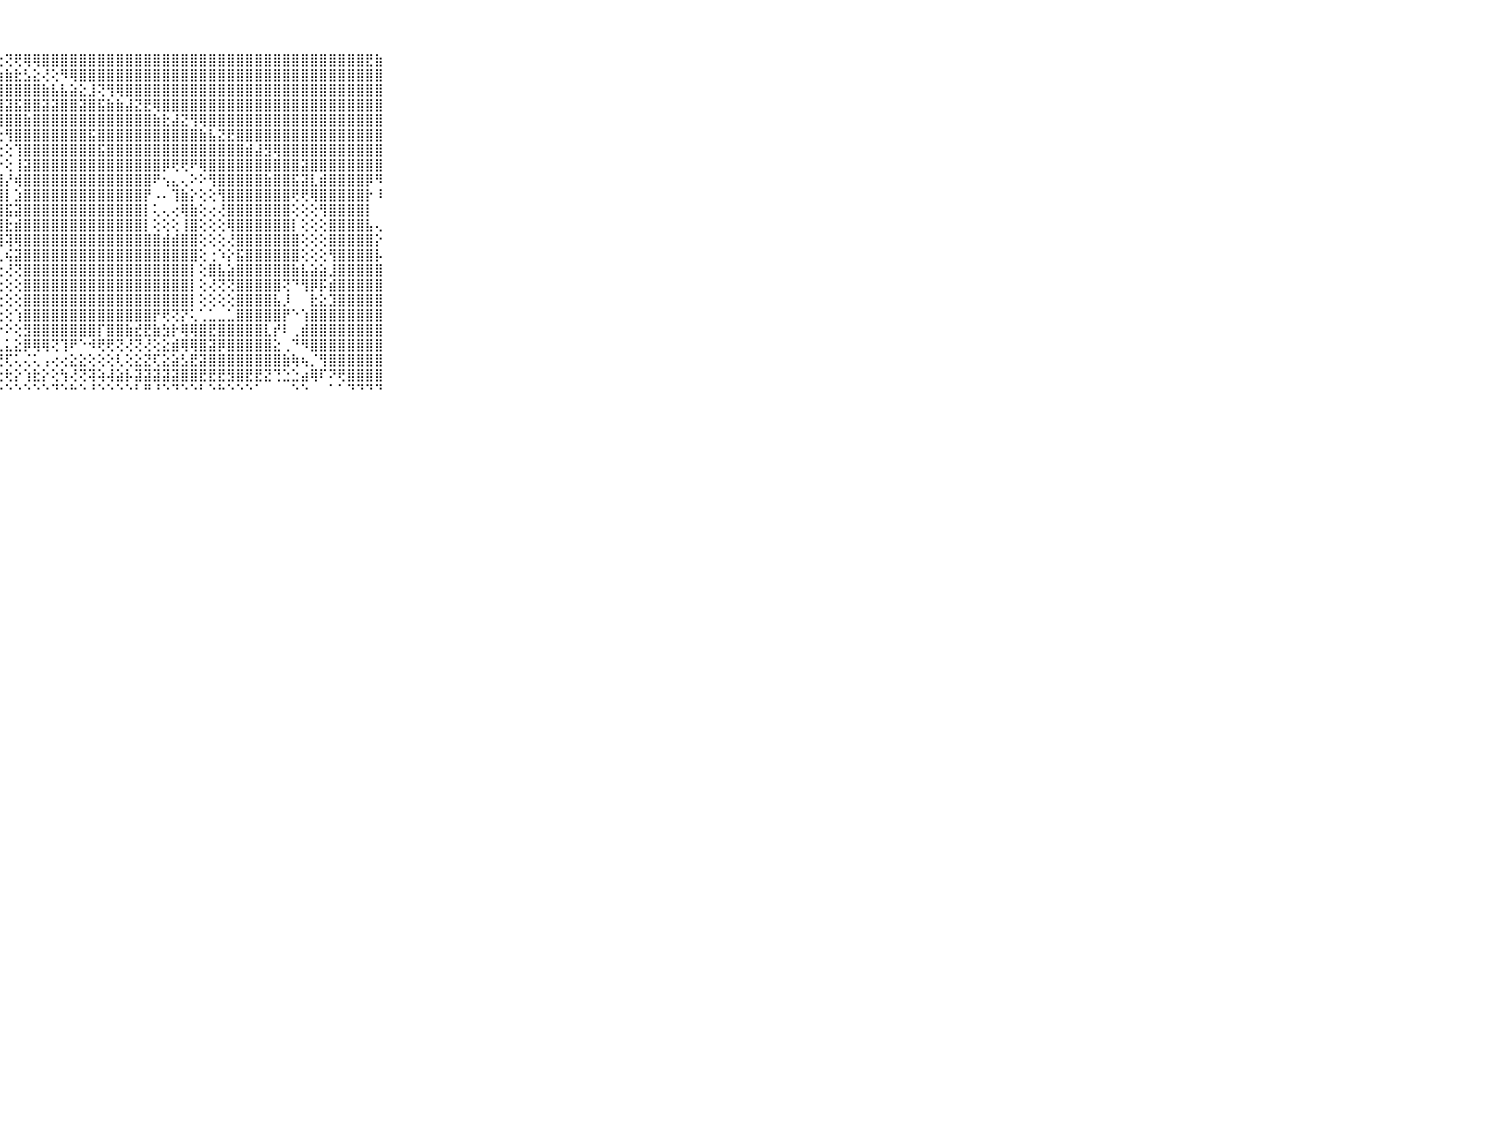

⠀⠀⠀⠀⠀⠀⠀⠀⠀⠀⠀⢞⡝⢧⢜⣹⢷⣾⣷⢳⣿⣿⡿⣼⣿⣧⡕⢕⢝⢟⢿⢿⣿⣿⣿⣿⣿⣿⣿⣿⣿⣿⣿⣿⣿⣿⣿⣿⣿⣿⣿⣿⣿⣿⣿⣿⣿⣿⣿⣿⣿⣿⣿⣿⣿⣿⣿⣟⣷⠀⠀⠀⠀⠀⠀⠀⠀⠀⠀⠀⠀
⠀⠀⠀⠀⠀⠀⠀⠀⠀⠀⠀⢜⣧⡹⢵⢷⣯⣾⡟⢿⣿⣿⣯⣿⡳⢿⣿⣷⣷⣗⣣⣕⢜⢕⠻⢿⣿⣿⣿⣿⣿⣿⣿⣿⣿⣿⣿⣿⣿⣿⣿⣿⣿⣿⣿⣿⣿⣿⣿⣿⣿⣿⣿⣿⣿⣿⣿⣿⣿⠀⠀⠀⠀⠀⠀⠀⠀⠀⠀⠀⠀
⠀⠀⠀⠀⠀⠀⠀⠀⠀⠀⠀⢎⡕⢱⣵⢗⢟⣷⣸⡾⣻⣾⣿⣿⣿⣿⢟⣿⣿⣿⣿⣿⣷⣧⣧⣵⣕⣸⢝⢻⢿⣿⣿⣿⣿⣿⣿⣿⣿⣿⣿⣿⣿⣿⣿⣿⣿⣿⣿⣿⣿⣿⣿⣿⣿⣿⣿⣿⣿⠀⠀⠀⠀⠀⠀⠀⠀⠀⠀⠀⠀
⠀⠀⠀⠀⠀⠀⠀⠀⠀⠀⠀⣿⣱⣼⣿⡿⢿⢟⢞⢞⢏⢝⢟⢻⢿⣿⣿⣿⣽⣯⣿⣿⣽⣽⣿⣿⣽⣿⣯⣷⣷⣼⣝⣟⢿⣿⣿⣿⣿⣿⣿⣿⣿⣿⣿⣿⣿⣿⣿⣿⣿⣿⣿⣿⣿⣿⣿⣿⣿⠀⠀⠀⠀⠀⠀⠀⠀⠀⠀⠀⠀
⠀⠀⠀⠀⠀⠀⠀⠀⠀⠀⠀⢿⠟⠝⠕⢕⢑⢕⢕⣕⢕⢕⢕⢕⢕⢜⢝⣿⣿⣿⣷⣿⣿⣿⣿⣿⣿⣿⣿⣿⣿⣿⣿⣿⣷⣗⣼⣝⢻⢿⣿⣿⣿⣿⣿⣿⣿⣿⣿⣿⣿⣿⣿⣿⣿⣿⣿⣿⣿⠀⠀⠀⠀⠀⠀⠀⠀⠀⠀⠀⠀
⠀⠀⠀⠀⠀⠀⠀⠀⠀⠀⠀⠀⠀⠀⠀⠀⠀⠁⠁⠑⠙⠳⢷⣕⡕⢕⢕⢕⢻⣿⣿⣿⣿⣿⣿⣿⣿⣯⣿⣿⣿⣿⣿⣿⣿⣿⣿⣿⣿⣷⣧⣝⣟⣿⣿⣿⣿⣿⣿⣿⣿⣿⣿⣿⣿⣿⣿⣿⣿⠀⠀⠀⠀⠀⠀⠀⠀⠀⠀⠀⠀
⠀⠀⠀⠀⠀⠀⠀⠀⠀⠀⠀⠙⠙⠓⠲⠦⠄⠀⠀⠀⠀⠀⠀⠝⣿⣧⡕⢕⢕⢹⣿⣿⣿⣿⣿⣿⣿⣿⣯⣿⣿⣿⣿⣿⣿⣿⣿⣿⣿⣿⣿⣿⣿⣿⣾⣼⣻⢿⣿⣿⣿⣿⣿⣿⣿⣿⣿⣿⣿⠀⠀⠀⠀⠀⠀⠀⠀⠀⠀⠀⠀
⠀⠀⠀⠀⠀⠀⠀⠀⠀⠀⠀⠀⠀⠀⠀⠀⢄⠁⠄⢀⠀⠀⢀⠀⠘⢿⣿⡕⢕⢸⣽⣿⣿⣿⣿⣿⣿⣿⣿⣿⣿⣿⣿⣿⣿⡿⢟⢟⠟⢿⣿⣿⣿⣿⣿⣿⣿⣿⣿⣿⣽⣿⣿⣿⣿⣿⣿⣿⣿⠀⠀⠀⠀⠀⠀⠀⠀⠀⠀⠀⠀
⠀⠀⠀⠀⠀⠀⠀⠀⠀⠀⠀⢔⢕⢔⢔⢅⢄⢕⢀⢄⠀⢀⠐⠐⠀⢜⣿⣿⡜⢾⣿⣿⣿⣿⣿⣿⣿⣿⣿⣿⣿⣿⣿⣿⠟⢢⣄⢄⠕⠕⢻⣿⣿⣿⣿⣿⣷⣿⣿⣯⣽⣇⣾⣿⣿⣿⣿⡿⠻⠀⠀⠀⠀⠀⠀⠀⠀⠀⠀⠀⠀
⠀⠀⠀⠀⠀⠀⠀⠀⠀⠀⠀⣿⣿⣷⣷⣵⣕⣕⡕⢕⢕⢕⢕⢀⢄⢕⣿⣿⡇⣱⣿⣿⣿⣿⣿⣿⣿⣿⣿⣿⣿⣿⣿⡟⠠⠄⢹⣷⡕⢕⢕⢻⣿⣿⣿⣿⣿⣿⣿⢟⢟⢿⣿⣿⣿⣿⣿⡗⠸⠀⠀⠀⠀⠀⠀⠀⠀⠀⠀⠀⠀
⠀⠀⠀⠀⠀⠀⠀⠀⠀⠀⠀⣿⣿⣿⣿⣿⣿⣿⣿⣷⣷⣷⣧⣕⡕⣕⣿⣿⣯⣽⣿⣿⣿⣿⣿⣿⣿⣿⣿⣿⣿⣿⣿⡇⢅⢄⢔⢿⣷⢕⢔⢜⣿⣿⣿⣿⣿⣿⣿⢕⢕⢕⢻⣿⣿⣿⣿⡇⠀⠀⠀⠀⠀⠀⠀⠀⠀⠀⠀⠀⠀
⠀⠀⠀⠀⠀⠀⠀⠀⠀⠀⠀⣿⣿⣿⣿⣿⣿⣿⣿⣿⣿⣿⣿⣿⣿⣿⣿⣿⣗⣾⣿⣿⣿⣿⣿⣿⣿⣿⣿⣿⣿⣿⣿⡇⢕⢕⢕⢸⣿⢕⢕⢕⢿⣿⣿⣿⣿⣿⣿⡇⢕⢕⢕⣿⣿⣿⣿⣧⢄⠀⠀⠀⠀⠀⠀⠀⠀⠀⠀⠀⠀
⠀⠀⠀⠀⠀⠀⠀⠀⠀⠀⠀⣿⣿⣿⣿⣿⣿⣿⣿⣿⣿⣿⣿⣿⣿⣿⣿⣿⢽⢿⣿⣿⣿⣿⣿⣿⣿⣿⣿⣿⣿⣿⣿⣿⣿⣾⣾⣿⣿⢕⢕⢕⢜⣿⣿⣿⣿⣿⣿⣿⢕⢕⢕⣿⣿⣿⣿⣿⡕⠀⠀⠀⠀⠀⠀⠀⠀⠀⠀⠀⠀
⠀⠀⠀⠀⠀⠀⠀⠀⠀⠀⠀⣿⣿⣿⣿⣿⣿⣿⣿⣿⣿⣿⣿⣿⣿⣿⣿⢇⢮⣽⣿⣿⣿⣿⣿⣿⣿⣿⣿⣿⣿⣿⣿⣿⣿⣿⣿⣿⣿⢕⢐⠱⡕⣯⣿⣿⣿⣿⣿⣿⢕⢕⢕⢻⣿⣿⣿⣿⡧⠀⠀⠀⠀⠀⠀⠀⠀⠀⠀⠀⠀
⠀⠀⠀⠀⠀⠀⠀⠀⠀⠀⠀⣿⣿⣿⣿⣿⣿⣿⣿⣿⣿⣿⣿⣿⣿⣿⣿⢕⢜⢝⣿⣿⣿⣿⣿⣿⣿⣿⣿⣿⣿⣿⣿⣿⣿⣿⣿⣿⡇⢕⣿⣧⣵⣿⣿⣿⣿⣿⣿⣷⣧⣵⣵⣸⣿⣿⣿⣿⣿⠀⠀⠀⠀⠀⠀⠀⠀⠀⠀⠀⠀
⠀⠀⠀⠀⠀⠀⠀⠀⠀⠀⠀⣿⣿⣿⣿⣿⣿⣿⣿⣿⣿⣿⣿⣿⣿⣿⡿⢕⢕⢕⣿⣿⣿⣿⣿⣿⣿⣿⣿⣿⣿⣿⣿⣿⣿⣿⣿⣿⡇⢕⢜⢝⢝⣿⣿⣿⣿⣿⢝⠙⢻⡿⡯⣾⣿⣿⣿⣿⣿⠀⠀⠀⠀⠀⠀⠀⠀⠀⠀⠀⠀
⠀⠀⠀⠀⠀⠀⠀⠀⠀⠀⠀⣿⣿⣿⣿⣿⣿⣿⣿⣿⣿⣿⣿⣿⣿⣿⡇⢕⢕⢕⣿⣿⣿⣿⣿⣿⣿⣿⣿⣿⣿⣿⣿⣿⣿⣿⣿⣿⡇⢕⢕⢕⢕⣿⣿⣿⣿⣧⡸⠀⠀⣗⣕⣹⣿⣿⣿⣿⣿⠀⠀⠀⠀⠀⠀⠀⠀⠀⠀⠀⠀
⠀⠀⠀⠀⠀⠀⠀⠀⠀⠀⠀⠹⣿⣿⣿⣿⣿⣿⣿⣿⣿⣿⣿⣿⣿⣿⡇⢕⢕⢱⣿⣿⣿⣿⣿⣿⣿⣿⣿⣿⣿⣿⣿⣿⡟⢟⢝⡝⢅⢁⣁⣀⣁⣿⣿⣿⣿⣿⡟⠑⢱⣿⣿⣿⣿⣿⣿⣿⣿⠀⠀⠀⠀⠀⠀⠀⠀⠀⠀⠀⠀
⠀⠀⠀⠀⠀⠀⠀⠀⠀⠀⠀⠀⠹⣿⣿⣿⣿⣿⣿⣿⣿⣿⣿⣿⣿⡿⠇⠑⠕⢕⣻⣿⣿⣿⣿⣿⣿⣿⡏⣿⣿⣷⣞⣟⣷⣳⡗⢿⢿⣿⣟⣿⣿⣿⣿⣿⣇⡞⠇⢀⣾⣿⣿⣿⣿⣿⣿⣿⣿⠀⠀⠀⠀⠀⠀⠀⠀⠀⠀⠀⠀
⠀⠀⠀⠀⠀⠀⠀⠀⠀⠀⠀⢄⣀⡅⢕⢕⢕⢕⢕⢱⢕⢕⢕⢕⢕⢕⣅⣄⣅⣕⡿⢿⢿⢝⢹⠟⠑⠺⢟⢟⢝⢜⢝⢜⢕⣕⣾⢿⢿⣿⣽⡿⣿⣿⣿⣿⣿⣕⢀⠙⠻⣿⣿⣿⣿⣿⣿⣿⣿⠀⠀⠀⠀⠀⠀⠀⠀⠀⠀⠀⠀
⠀⠀⠀⠀⠀⠀⠀⠀⠀⠀⠀⠱⢕⣵⣕⣱⣵⣵⣵⣵⣷⣷⢾⢿⠿⢟⢙⢛⢏⢅⢌⢅⢠⢔⢔⣕⣕⢕⢕⢕⢇⢕⣕⣝⢏⣕⣵⣣⣟⣽⣿⣿⣿⣿⣿⣿⣿⣿⣷⢷⢦⡈⢻⣿⣿⣿⣿⣿⣿⠀⠀⠀⠀⠀⠀⠀⠀⠀⠀⠀⠀
⠀⠀⠀⠀⠀⠀⠀⠀⠀⠀⠀⠿⠟⢻⠟⠙⢋⢉⢅⢡⢵⢕⢔⢕⢕⢕⢕⢕⢗⡕⢱⣗⡕⢕⢳⢜⢝⢽⢵⢼⣵⡧⣽⣽⣽⣽⣽⣿⣿⣟⣟⣟⣻⣿⣟⣟⣝⢙⣑⣑⣴⢿⠏⠝⢟⣿⣿⣿⣿⠀⠀⠀⠀⠀⠀⠀⠀⠀⠀⠀⠀
⠀⠀⠀⠀⠀⠀⠀⠀⠀⠀⠀⠀⠀⠀⠀⠐⠐⠑⠑⠑⠑⠑⠘⠙⠓⠓⠑⠑⠑⠑⠑⠑⠑⠙⠑⠓⠑⠘⠑⠑⠑⠑⠃⠛⠘⠑⠙⠑⠑⠃⠑⠓⠑⠑⠑⠁⠀⠀⠀⠑⠑⠀⠀⠁⠁⠙⠙⠙⠙⠀⠀⠀⠀⠀⠀⠀⠀⠀⠀⠀⠀